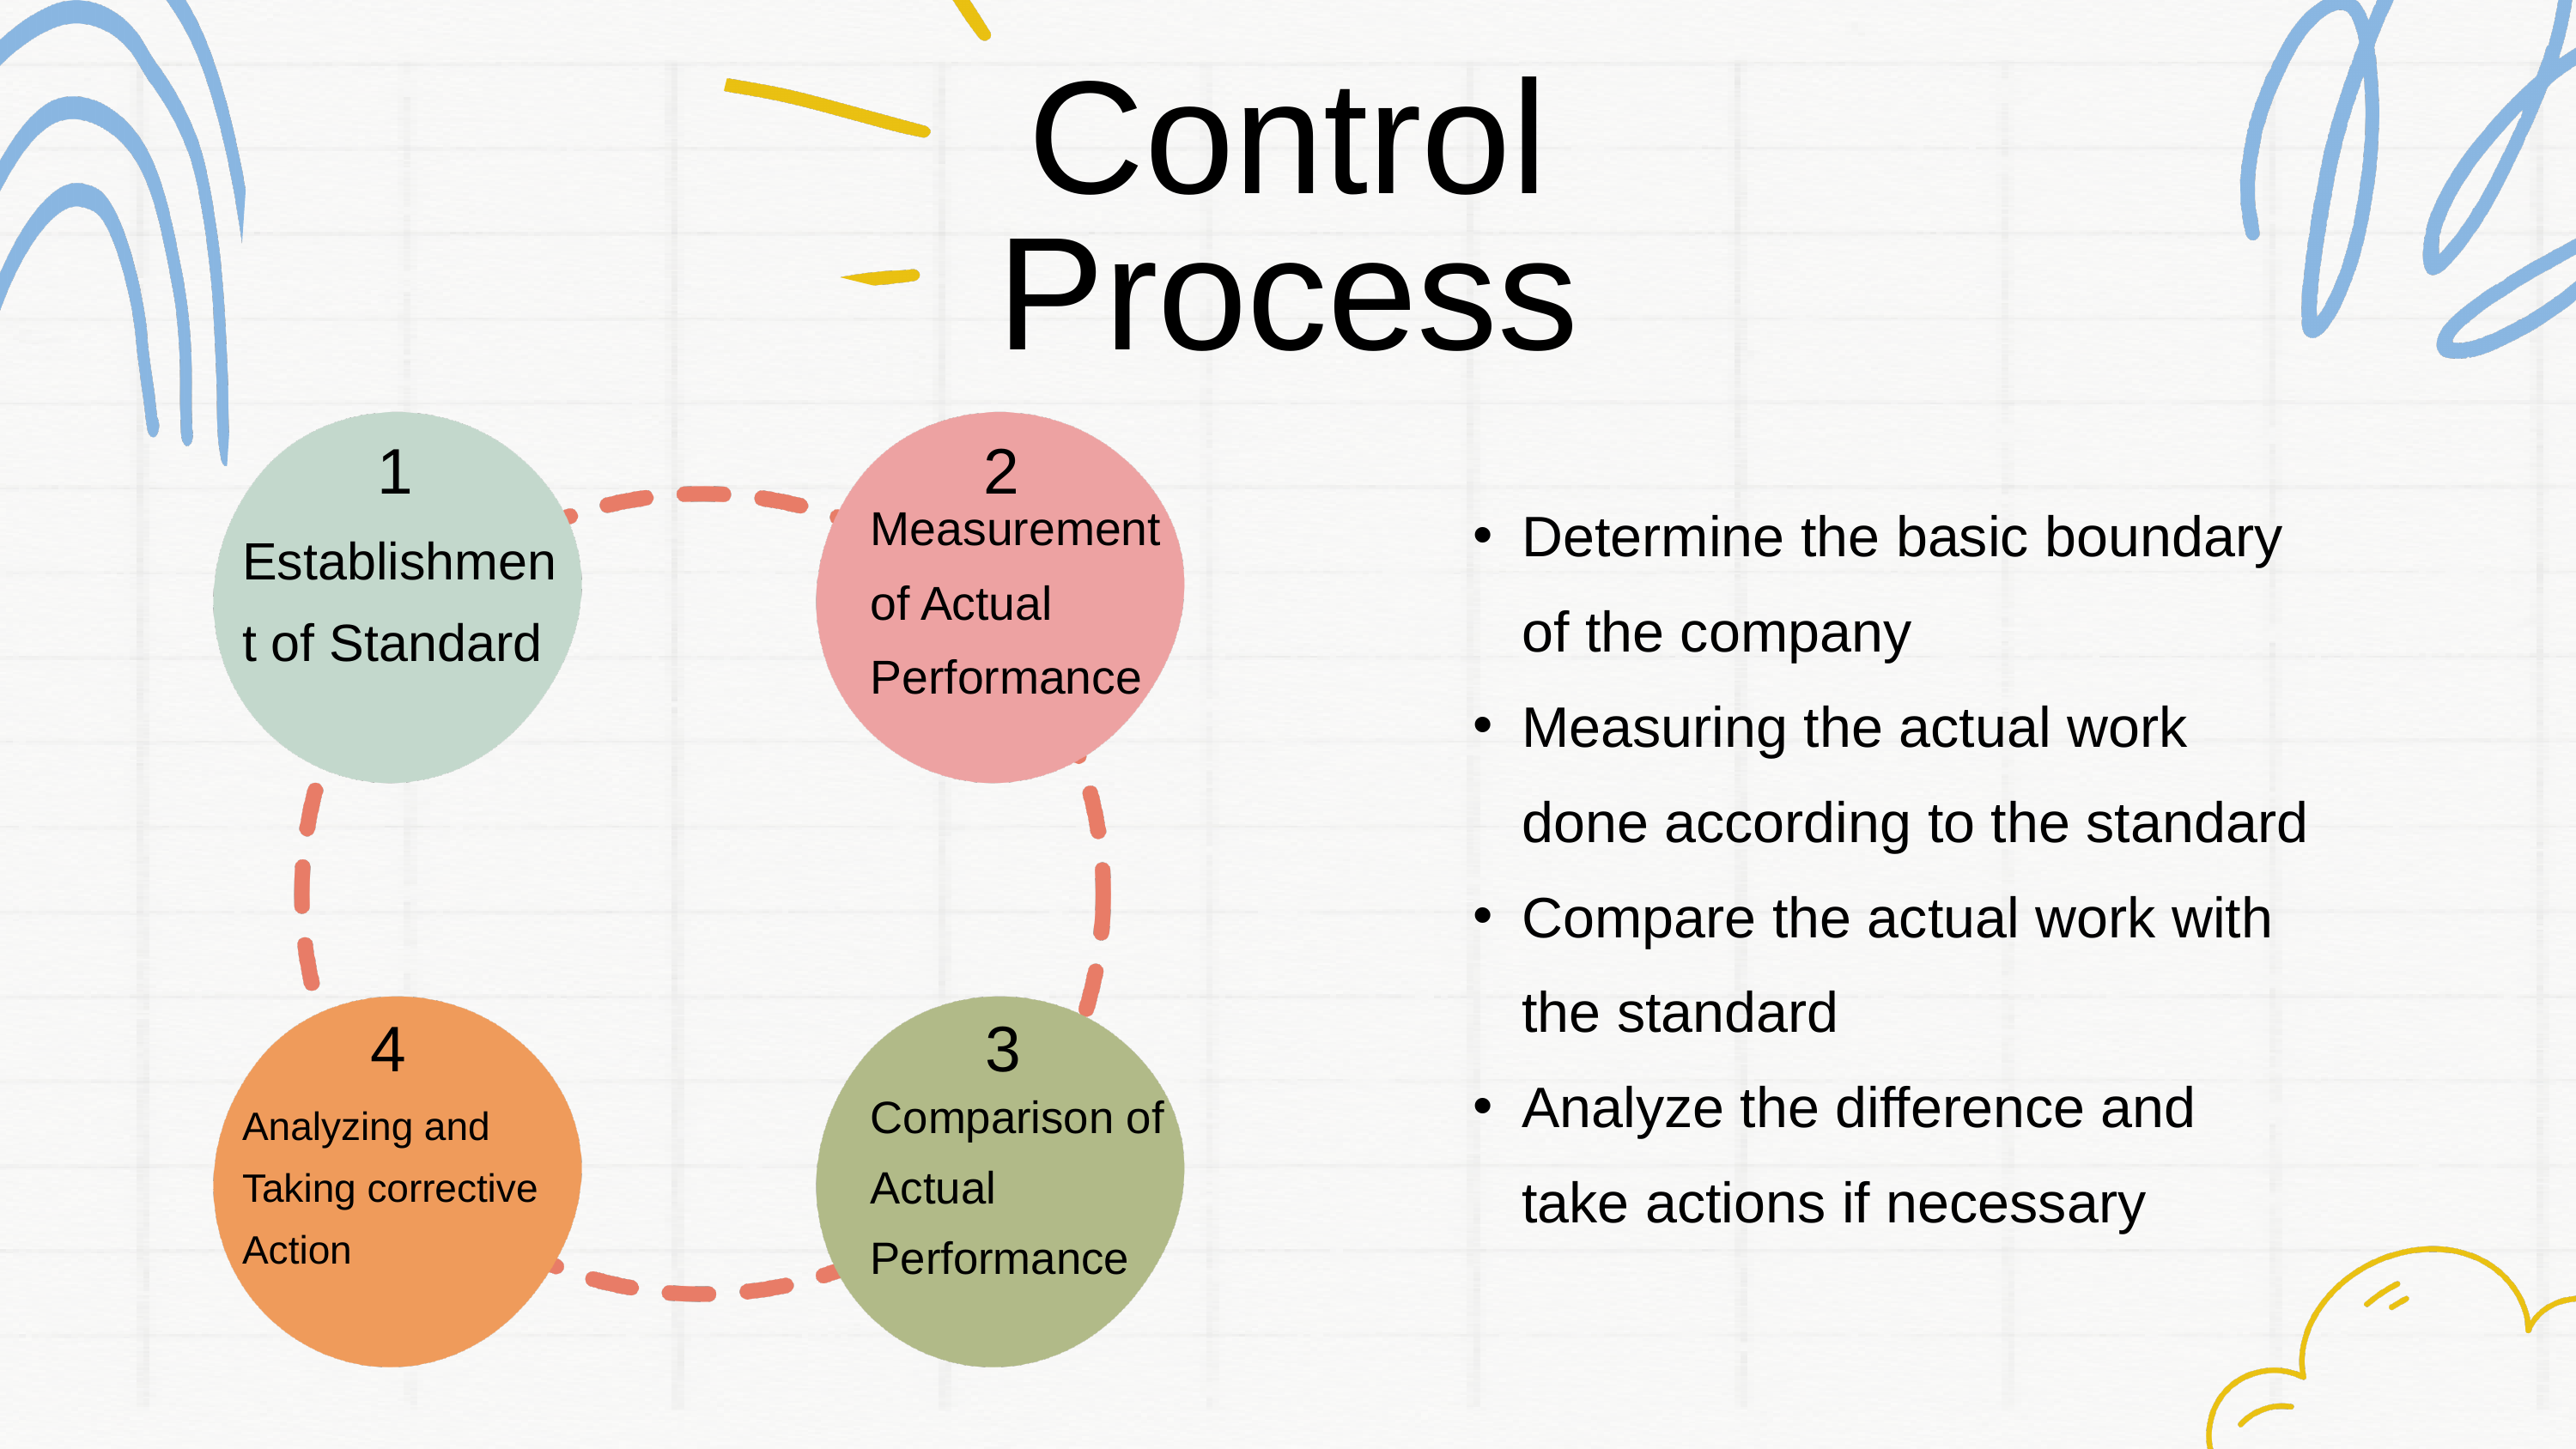

Control
Process

1
2
Determine the basic boundary of the company
Measuring the actual work done according to the standard
Compare the actual work with the standard
Analyze the difference and take actions if necessary
Measurement of Actual Performance
Establishment of Standard
4
3
Comparison of Actual Performance
Analyzing and Taking corrective Action